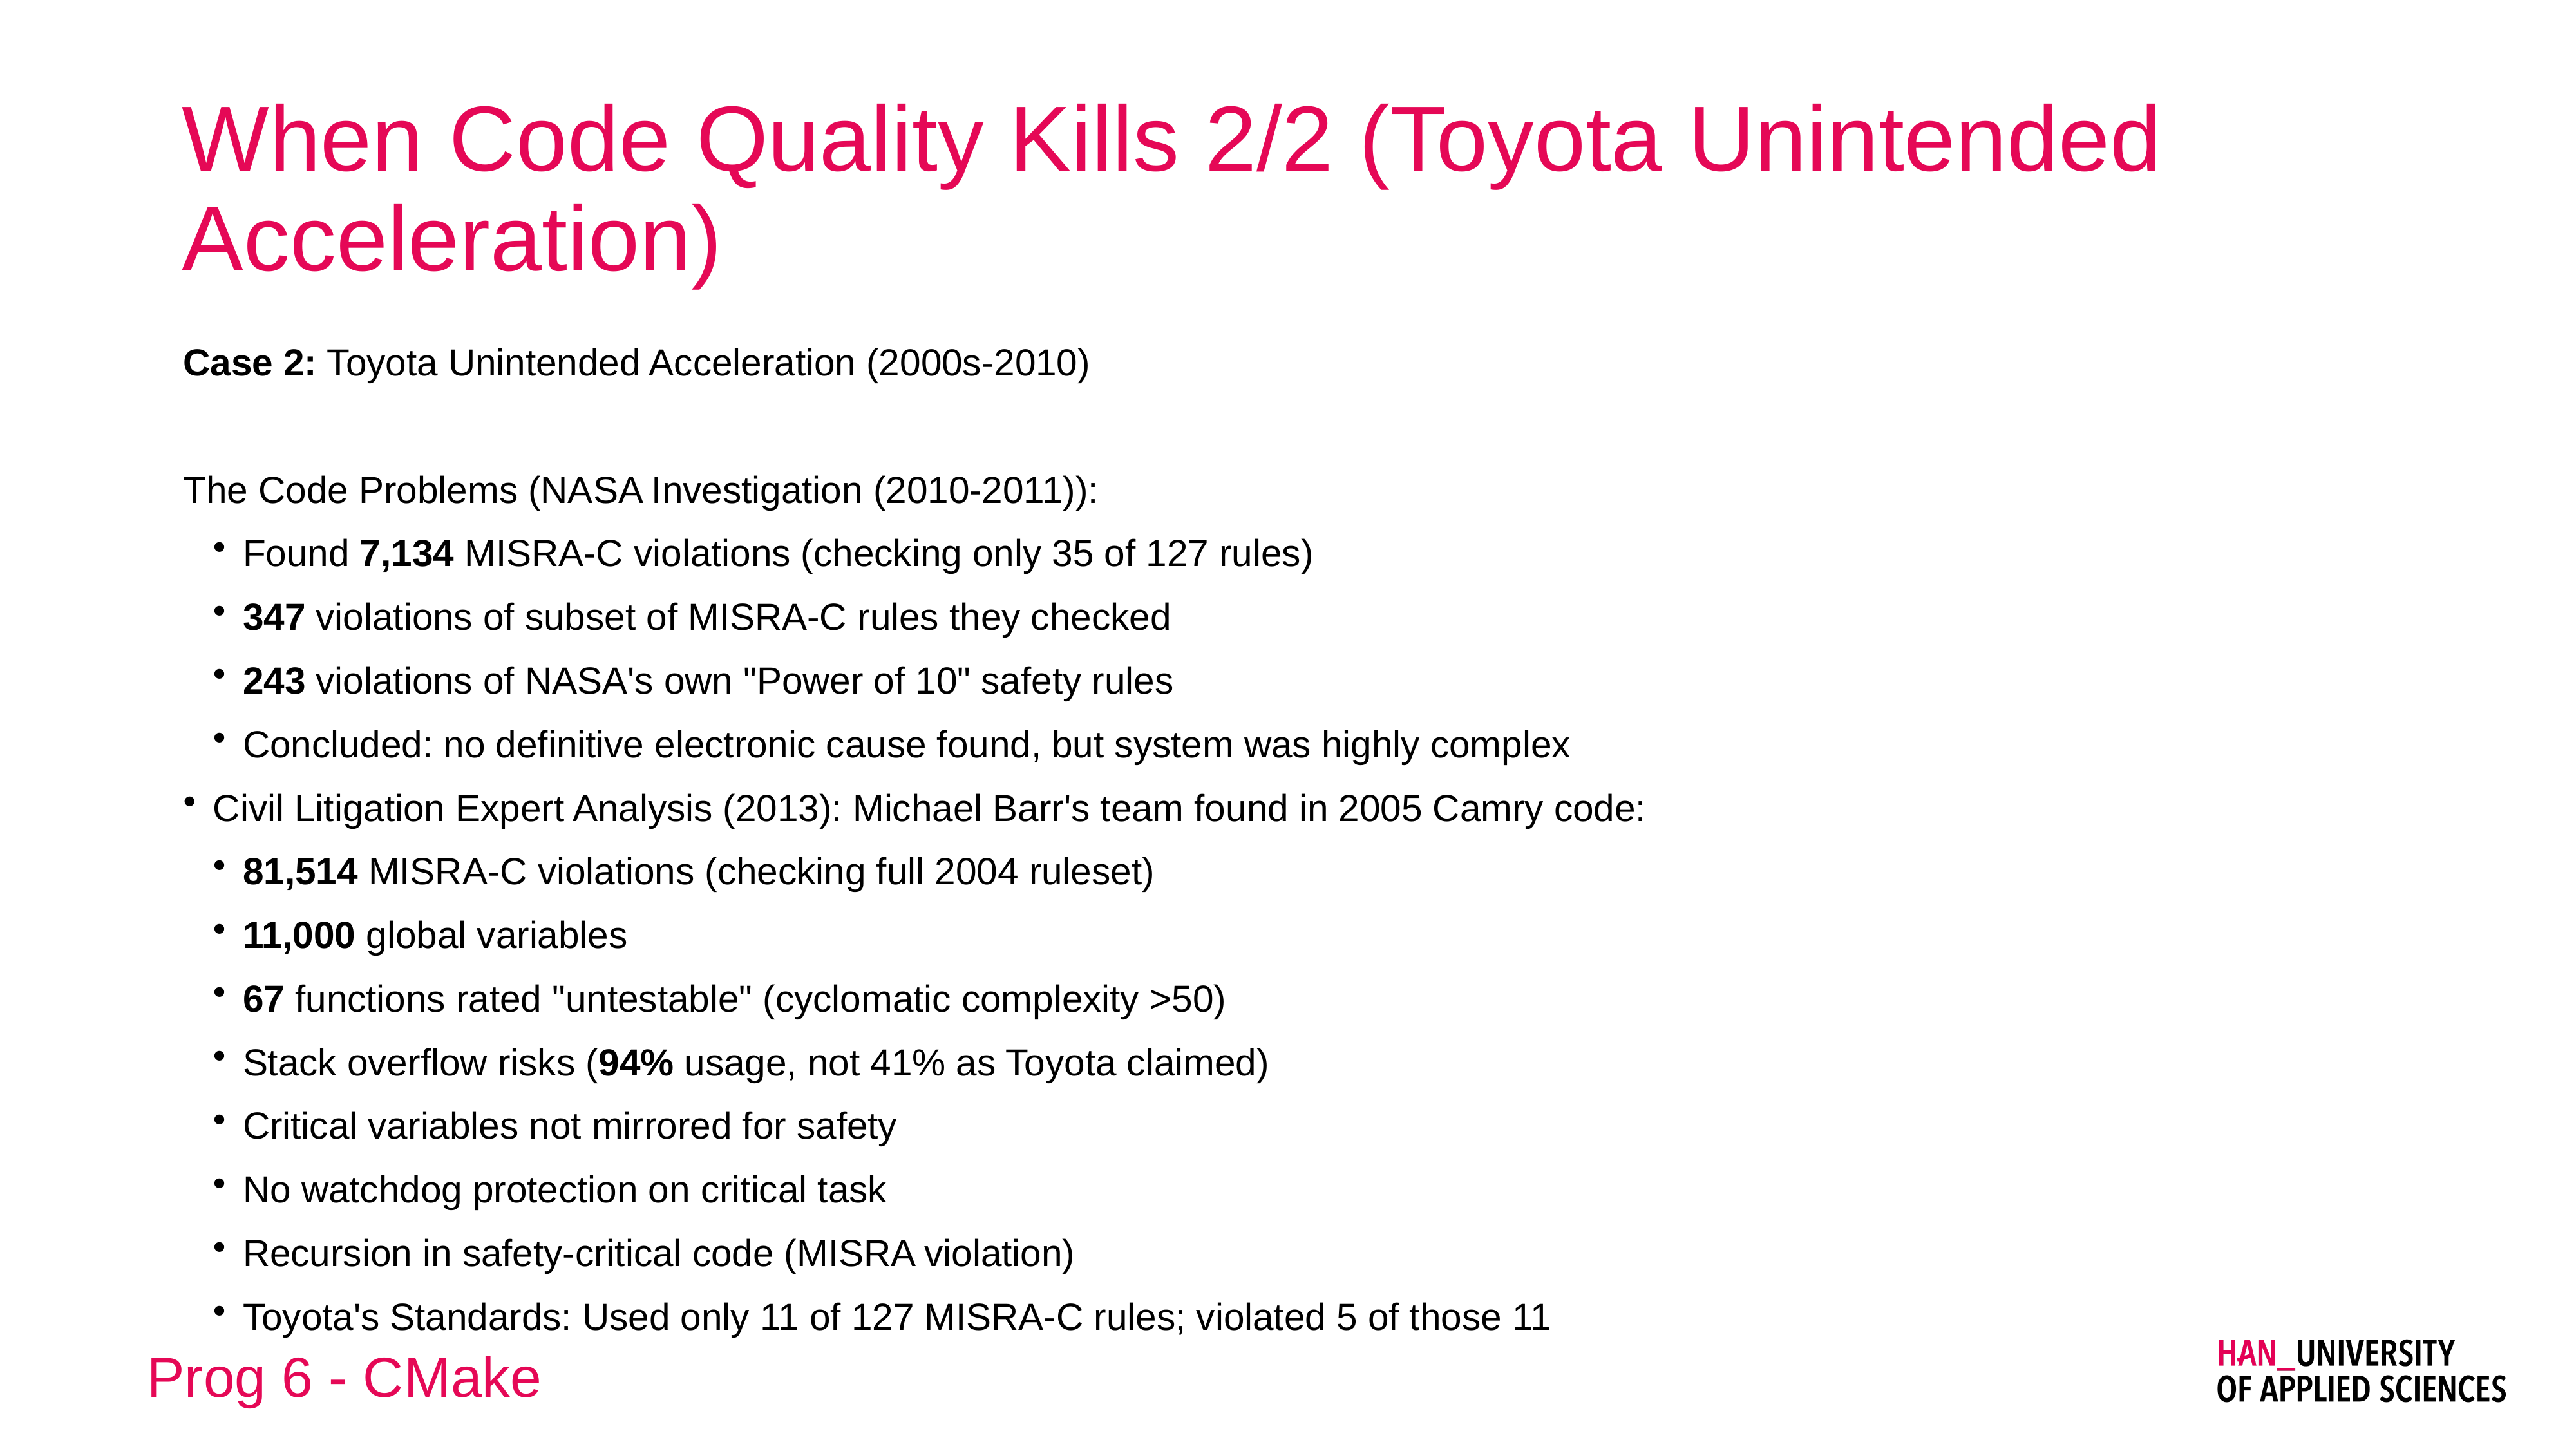

# When Code Quality Kills 2/2 (Toyota Unintended Acceleration)
Case 2: Toyota Unintended Acceleration (2000s-2010)

The Code Problems (NASA Investigation (2010-2011)):
Found 7,134 MISRA-C violations (checking only 35 of 127 rules)
347 violations of subset of MISRA-C rules they checked
243 violations of NASA's own "Power of 10" safety rules
Concluded: no definitive electronic cause found, but system was highly complex
Civil Litigation Expert Analysis (2013): Michael Barr's team found in 2005 Camry code:
81,514 MISRA-C violations (checking full 2004 ruleset)
11,000 global variables
67 functions rated "untestable" (cyclomatic complexity >50)
Stack overflow risks (94% usage, not 41% as Toyota claimed)
Critical variables not mirrored for safety
No watchdog protection on critical task
Recursion in safety-critical code (MISRA violation)
Toyota's Standards: Used only 11 of 127 MISRA-C rules; violated 5 of those 11